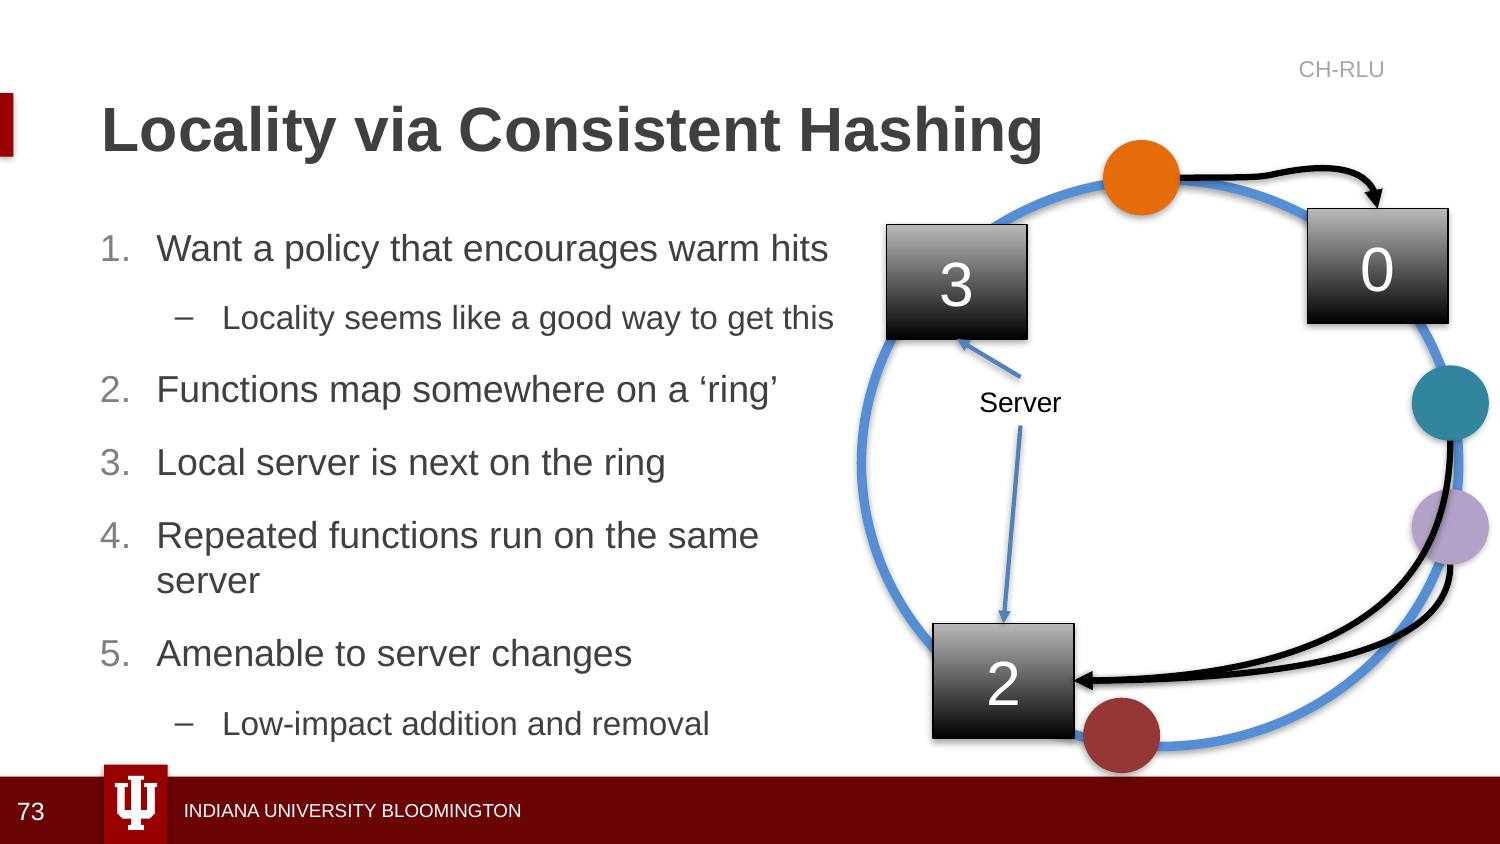

CH-RLU

# Locality via Consistent Hashing

0
3
2
Want a policy that encourages warm hits
Locality seems like a good way to get this
Functions map somewhere on a ‘ring’
Local server is next on the ring
Repeated functions run on the same server
Amenable to server changes
Low-impact addition and removal

Server

73